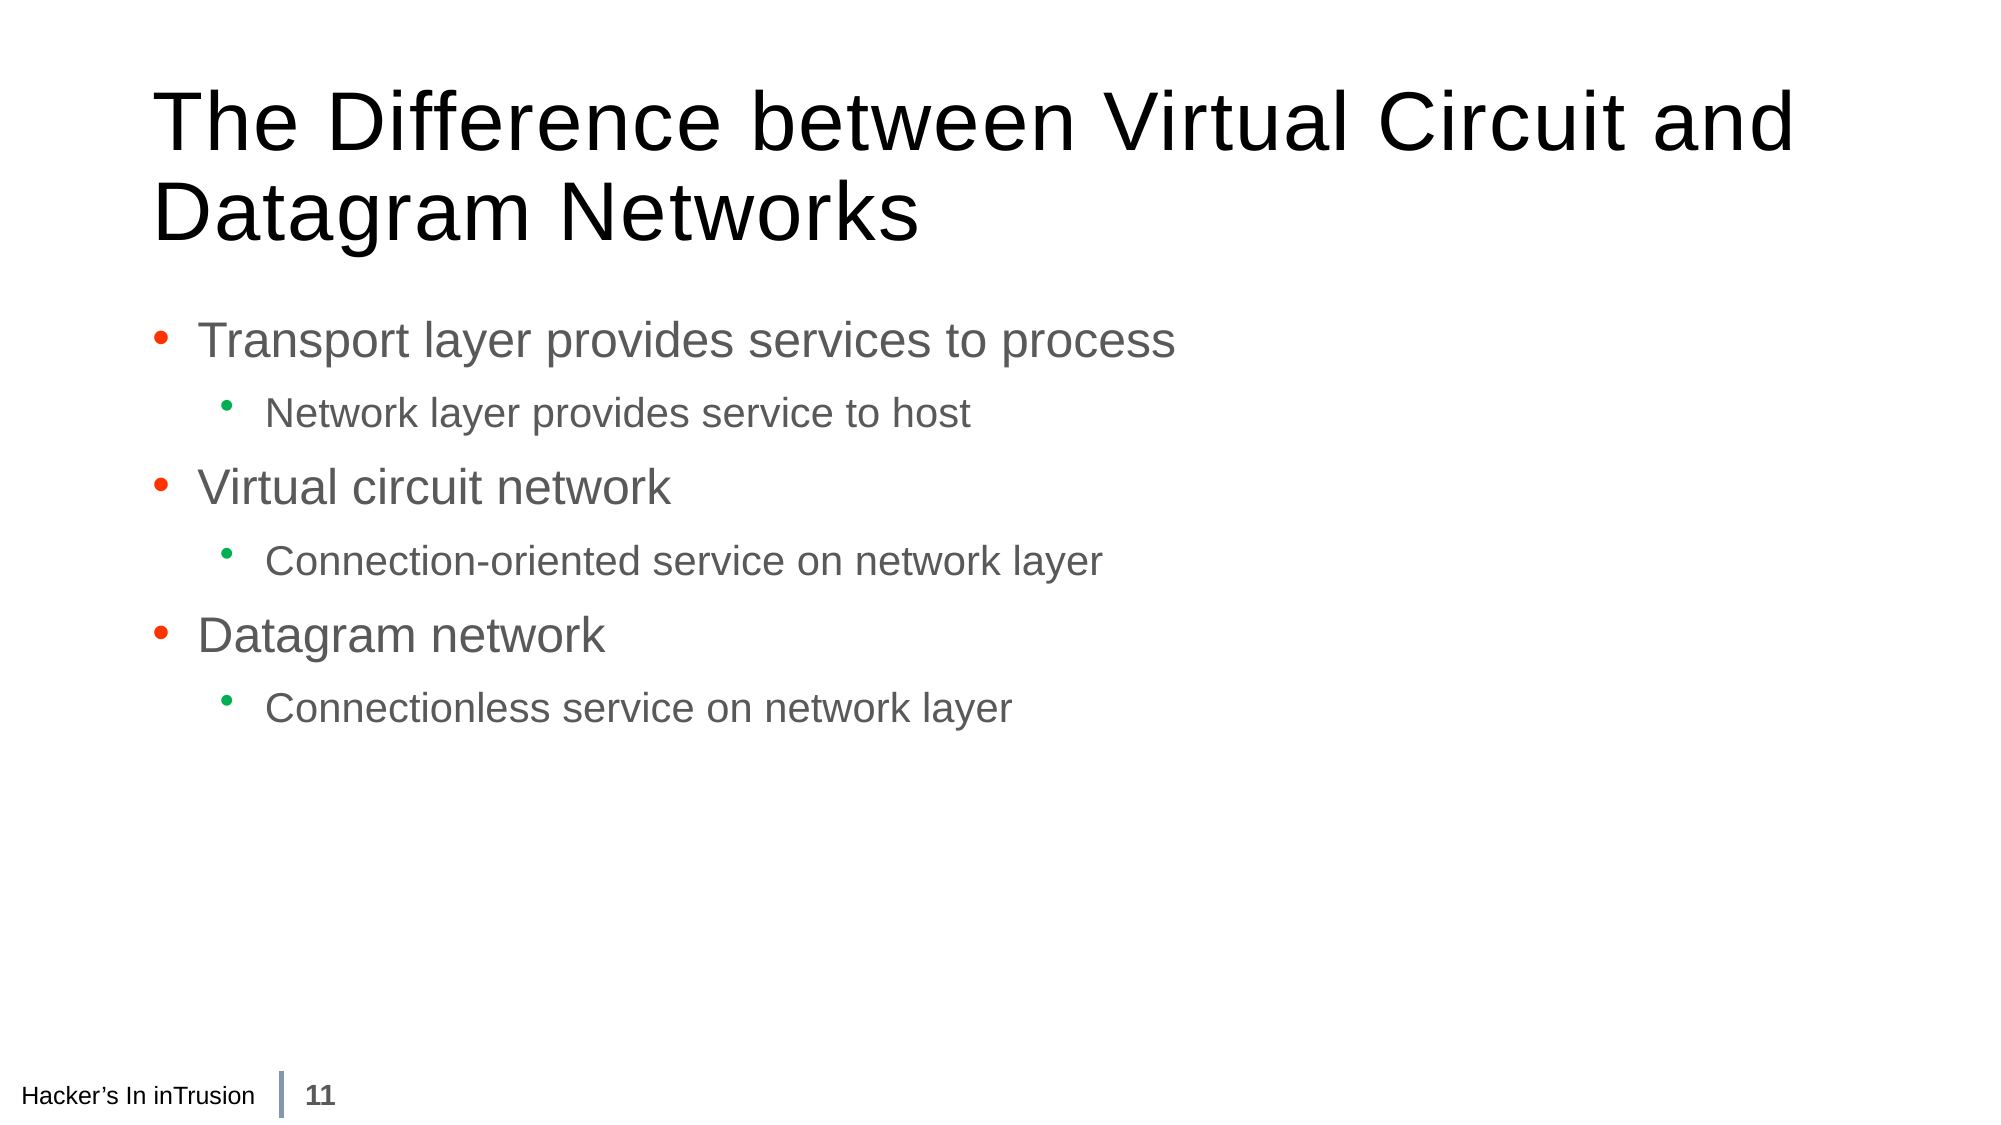

# The Difference between Virtual Circuit and Datagram Networks
Transport layer provides services to process
Network layer provides service to host
Virtual circuit network
Connection-oriented service on network layer
Datagram network
Connectionless service on network layer